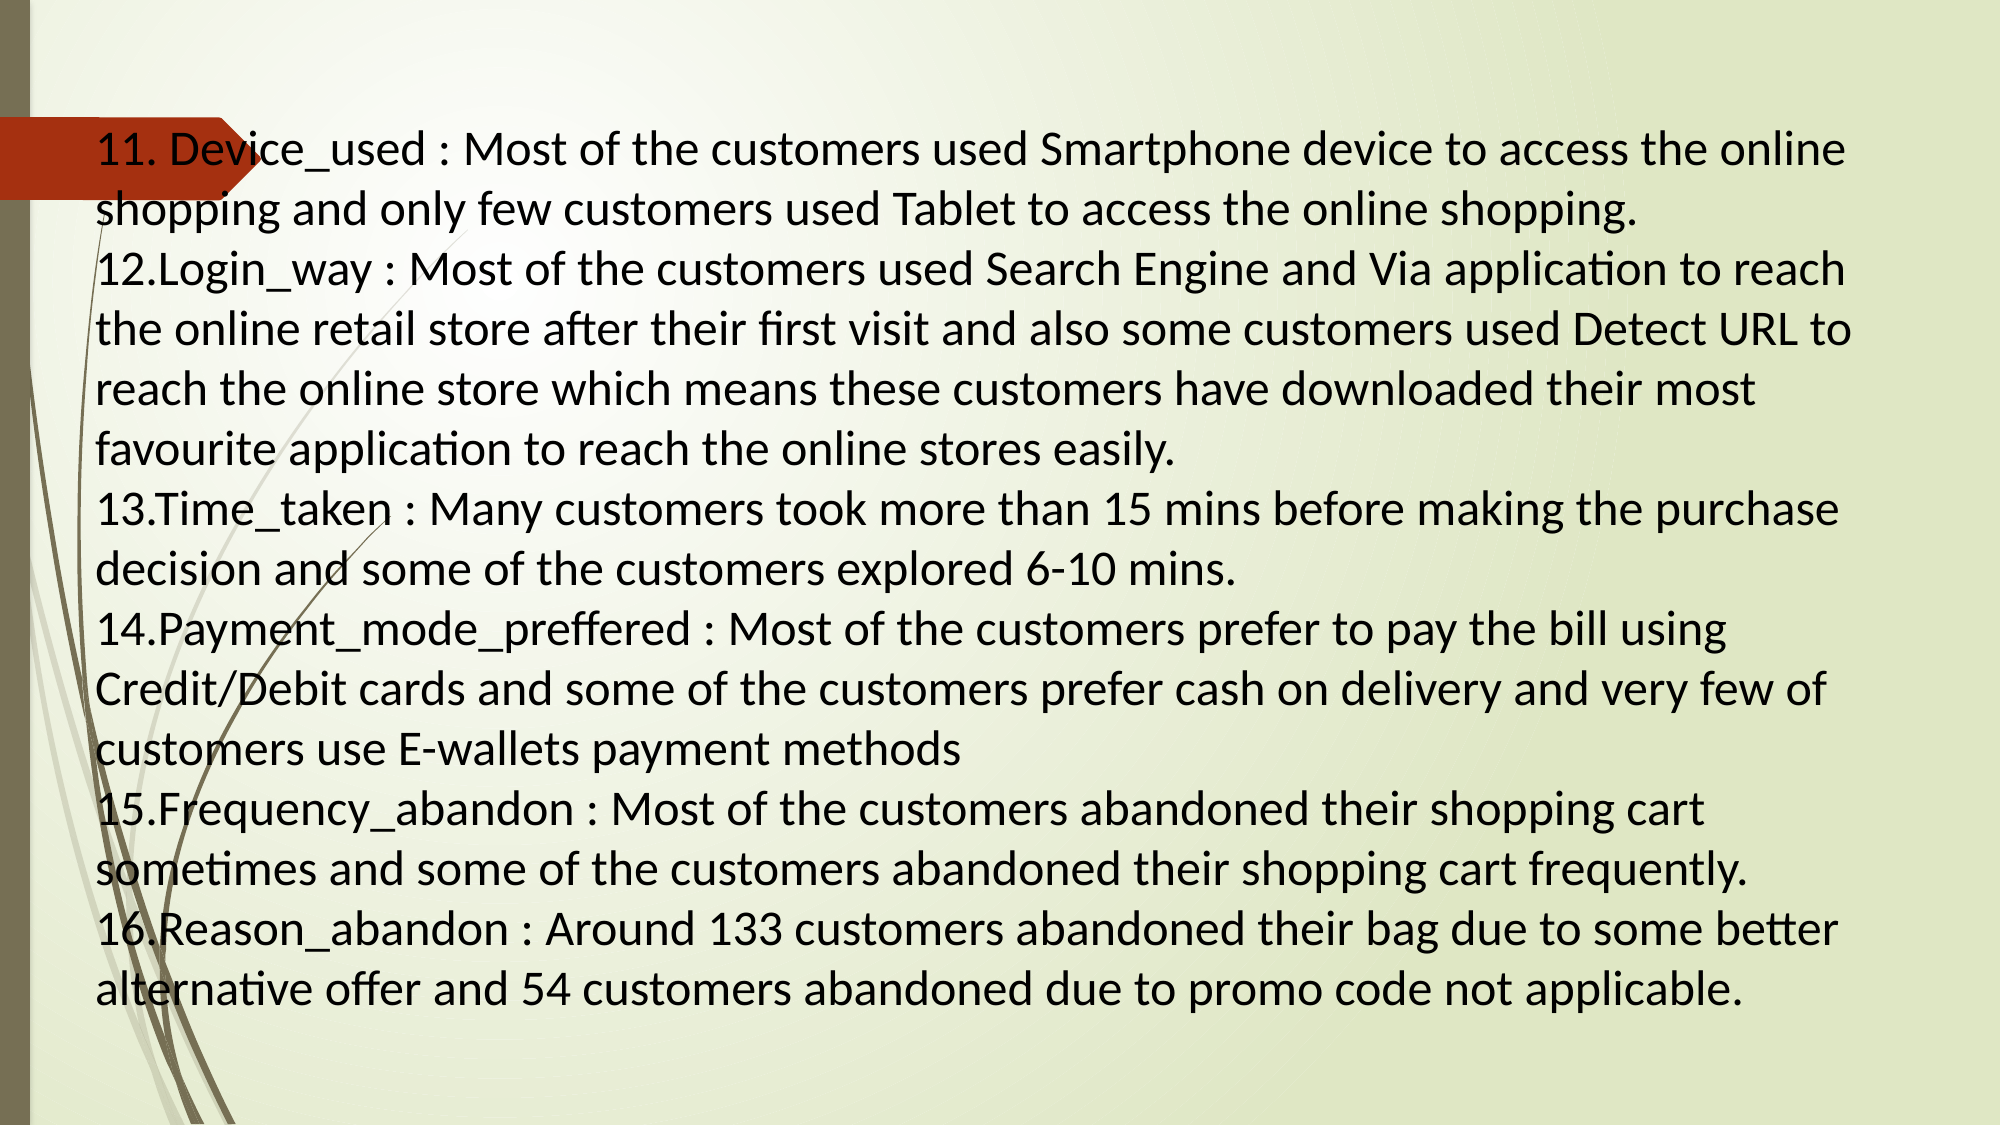

11. Device_used : Most of the customers used Smartphone device to access the online shopping and only few customers used Tablet to access the online shopping.
12.Login_way : Most of the customers used Search Engine and Via application to reach the online retail store after their first visit and also some customers used Detect URL to reach the online store which means these customers have downloaded their most favourite application to reach the online stores easily.
13.Time_taken : Many customers took more than 15 mins before making the purchase decision and some of the customers explored 6-10 mins.
14.Payment_mode_preffered : Most of the customers prefer to pay the bill using Credit/Debit cards and some of the customers prefer cash on delivery and very few of customers use E-wallets payment methods
15.Frequency_abandon : Most of the customers abandoned their shopping cart sometimes and some of the customers abandoned their shopping cart frequently.
16.Reason_abandon : Around 133 customers abandoned their bag due to some better alternative offer and 54 customers abandoned due to promo code not applicable.